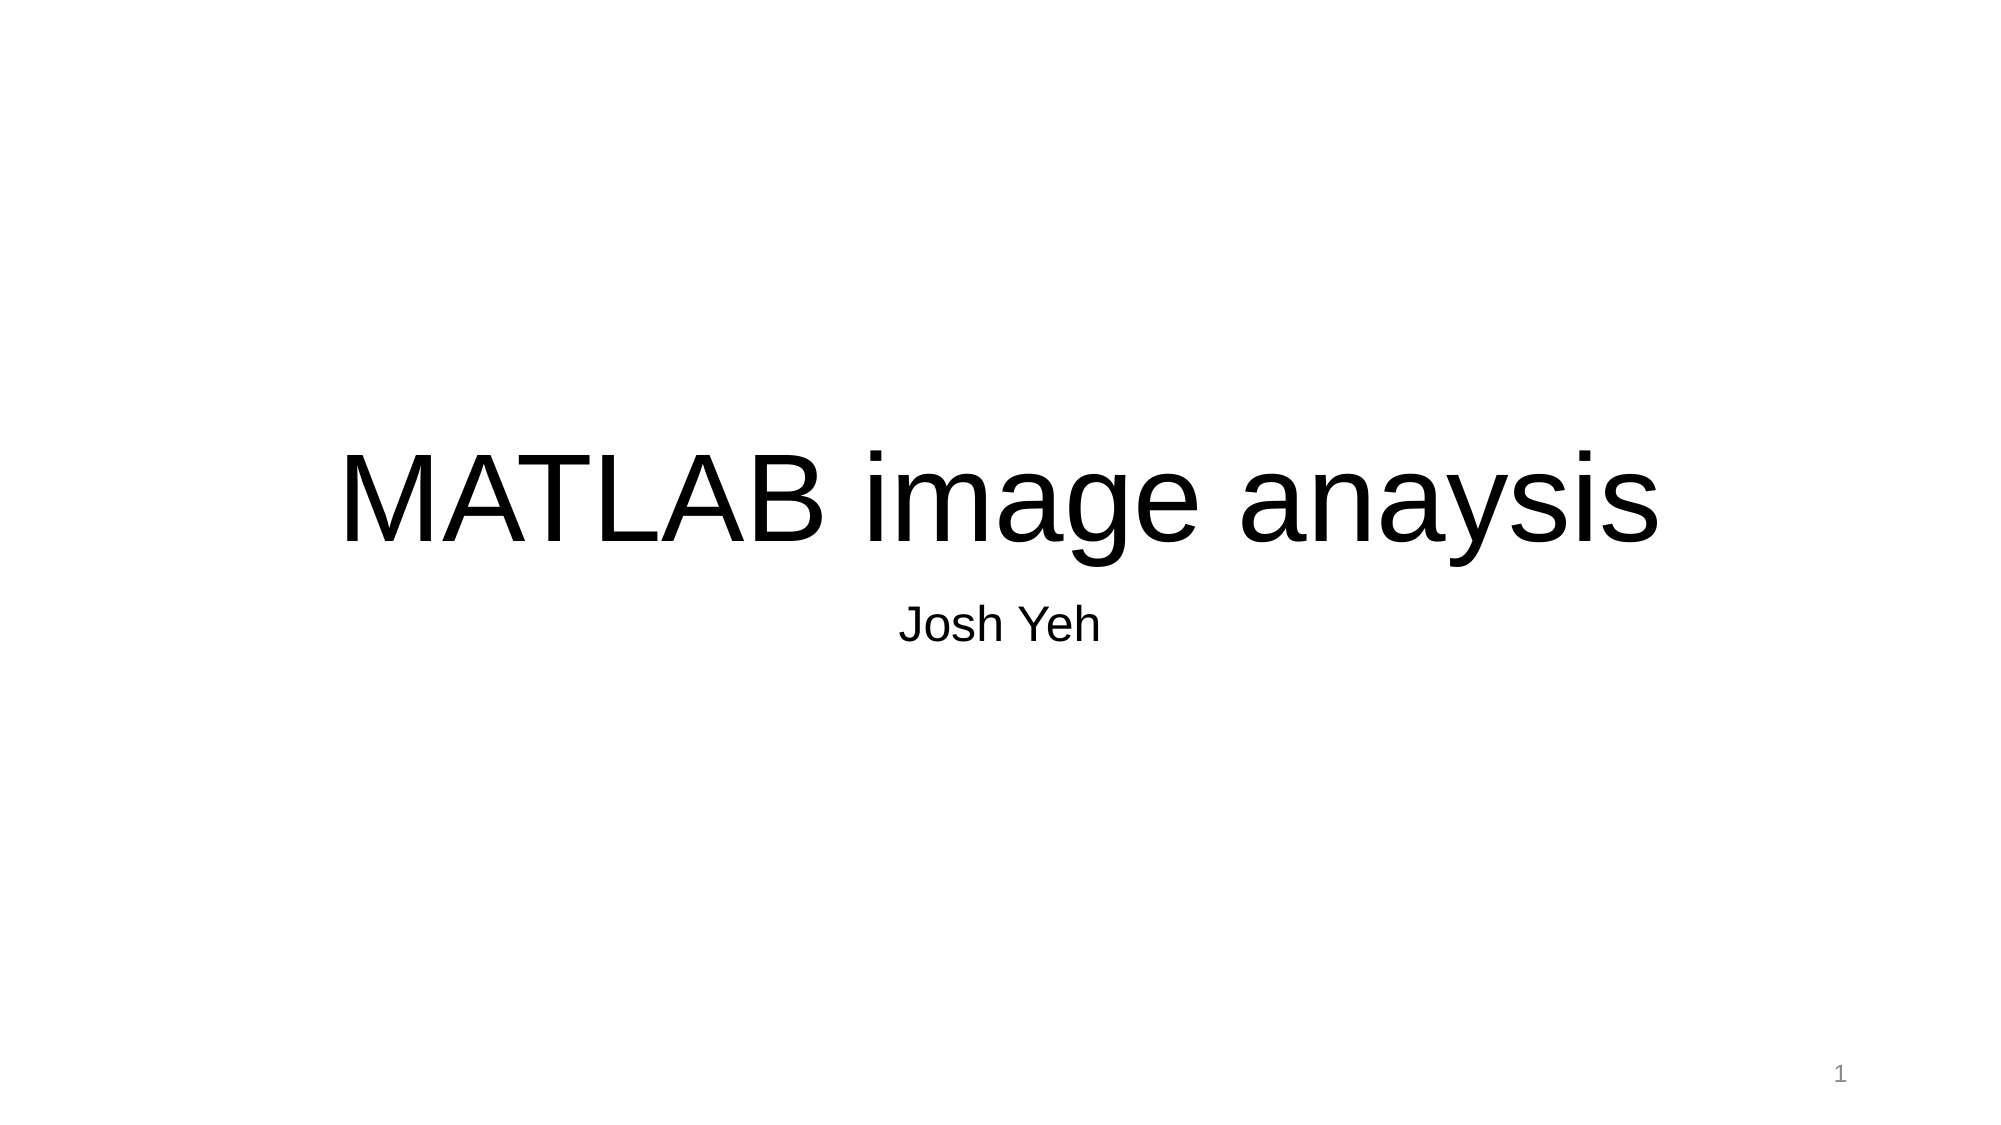

# MATLAB image anaysis
Josh Yeh
1